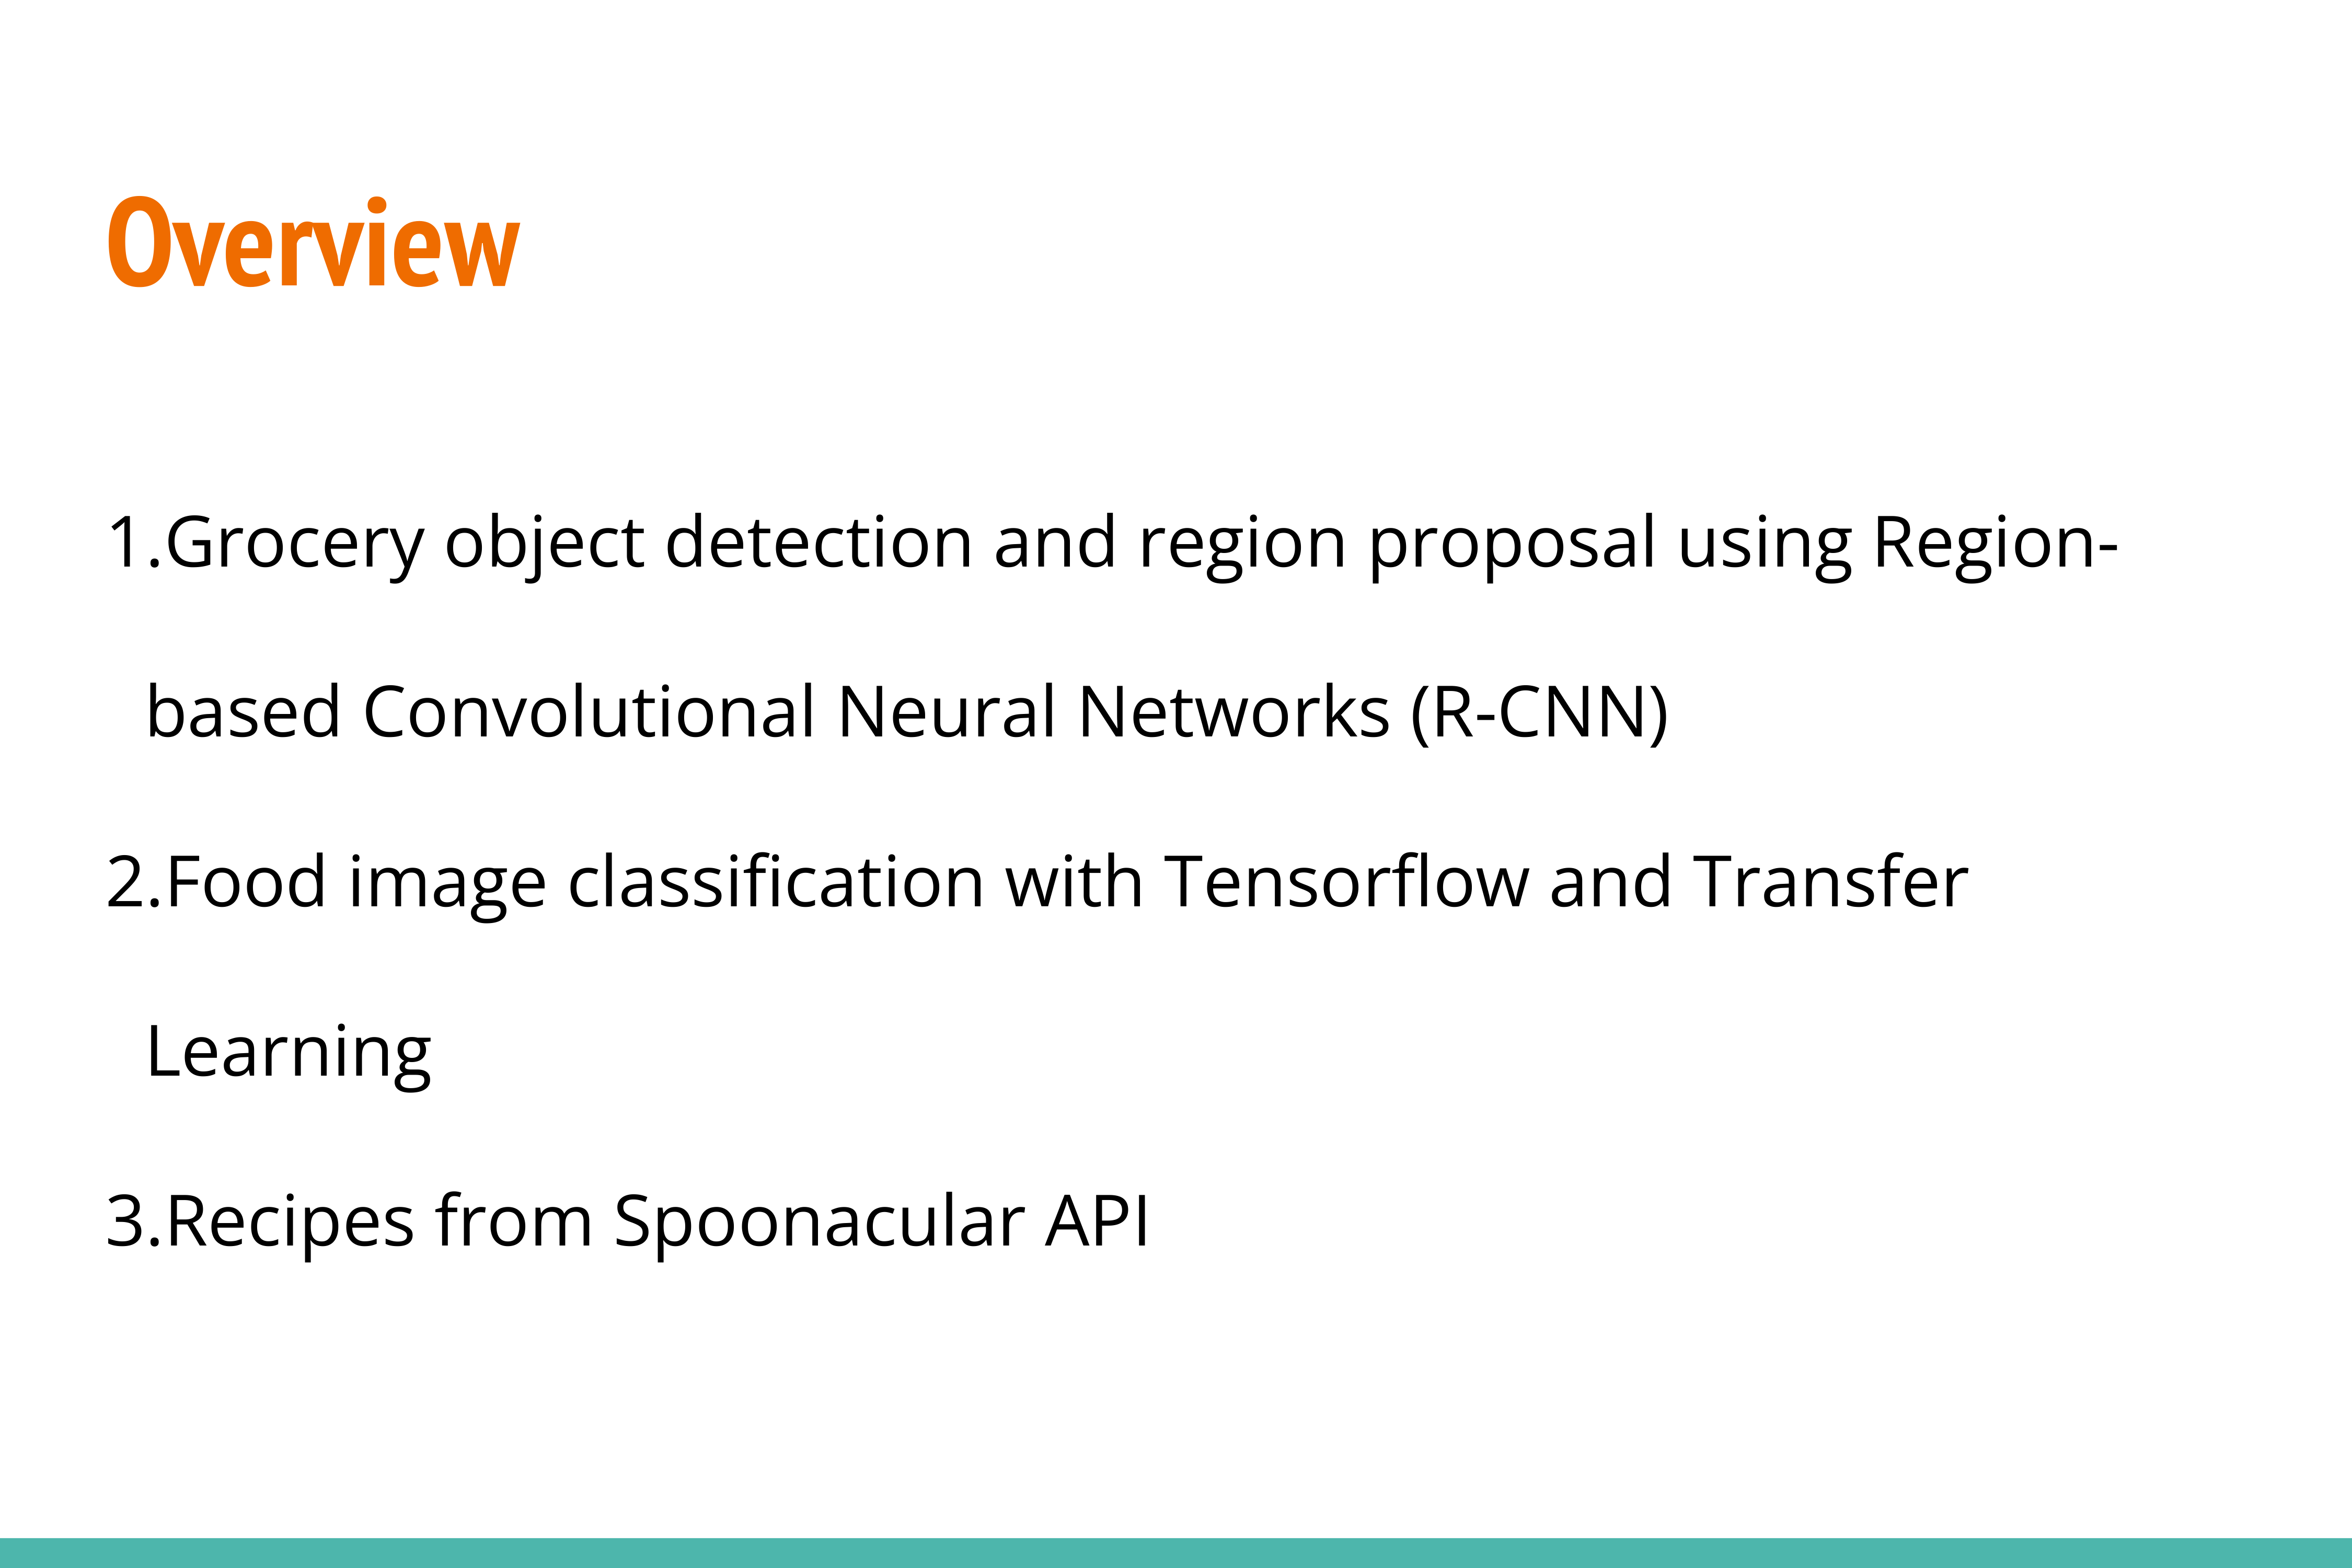

# Overview
Grocery object detection and region proposal using Region-based Convolutional Neural Networks (R-CNN)
Food image classification with Tensorflow and Transfer Learning
Recipes from Spoonacular API